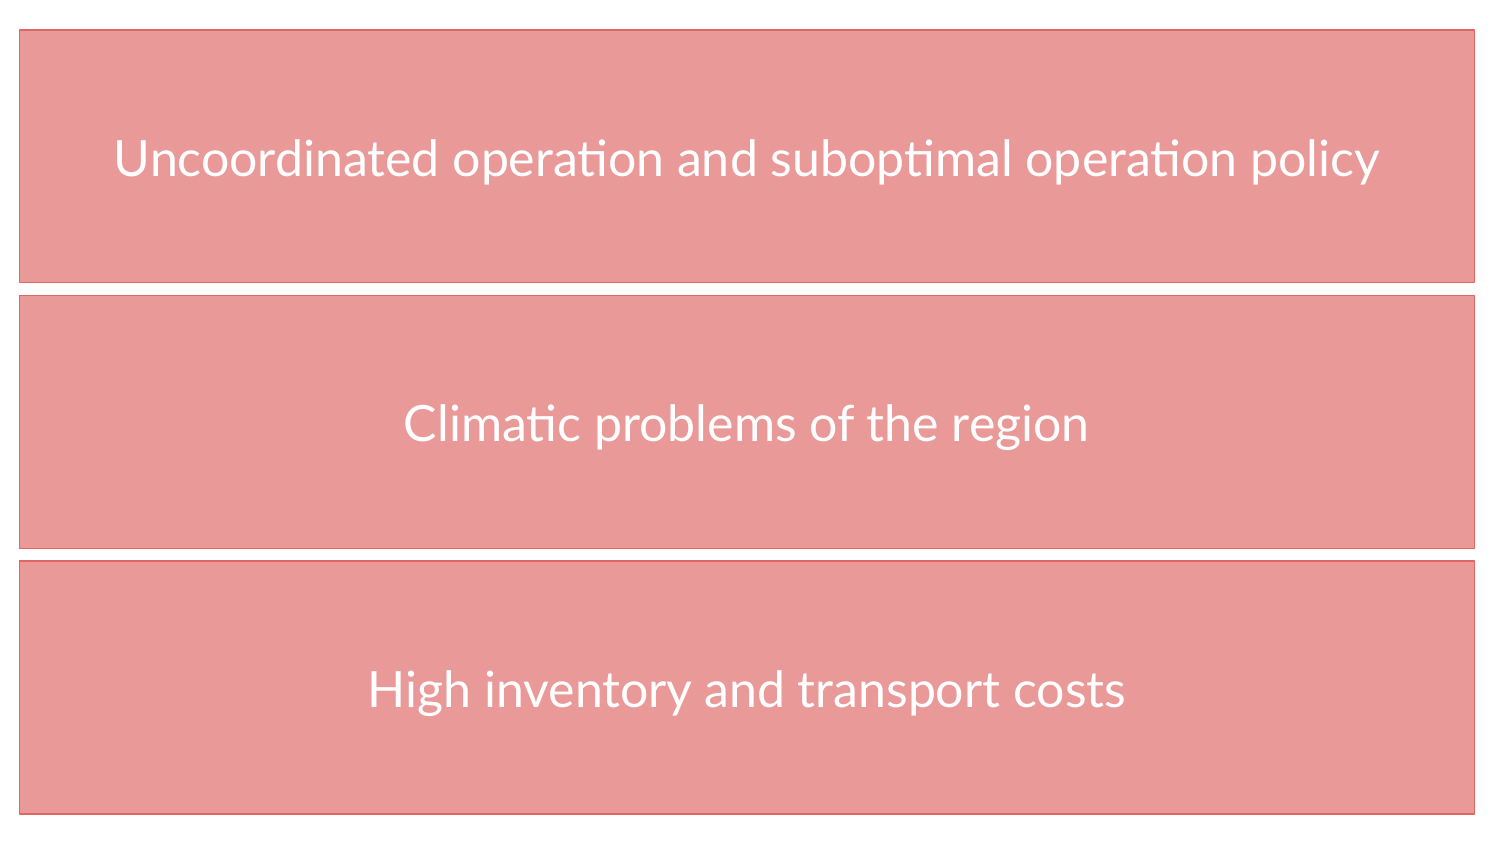

Uncoordinated operation and suboptimal operation policy
Climatic problems of the region
High inventory and transport costs